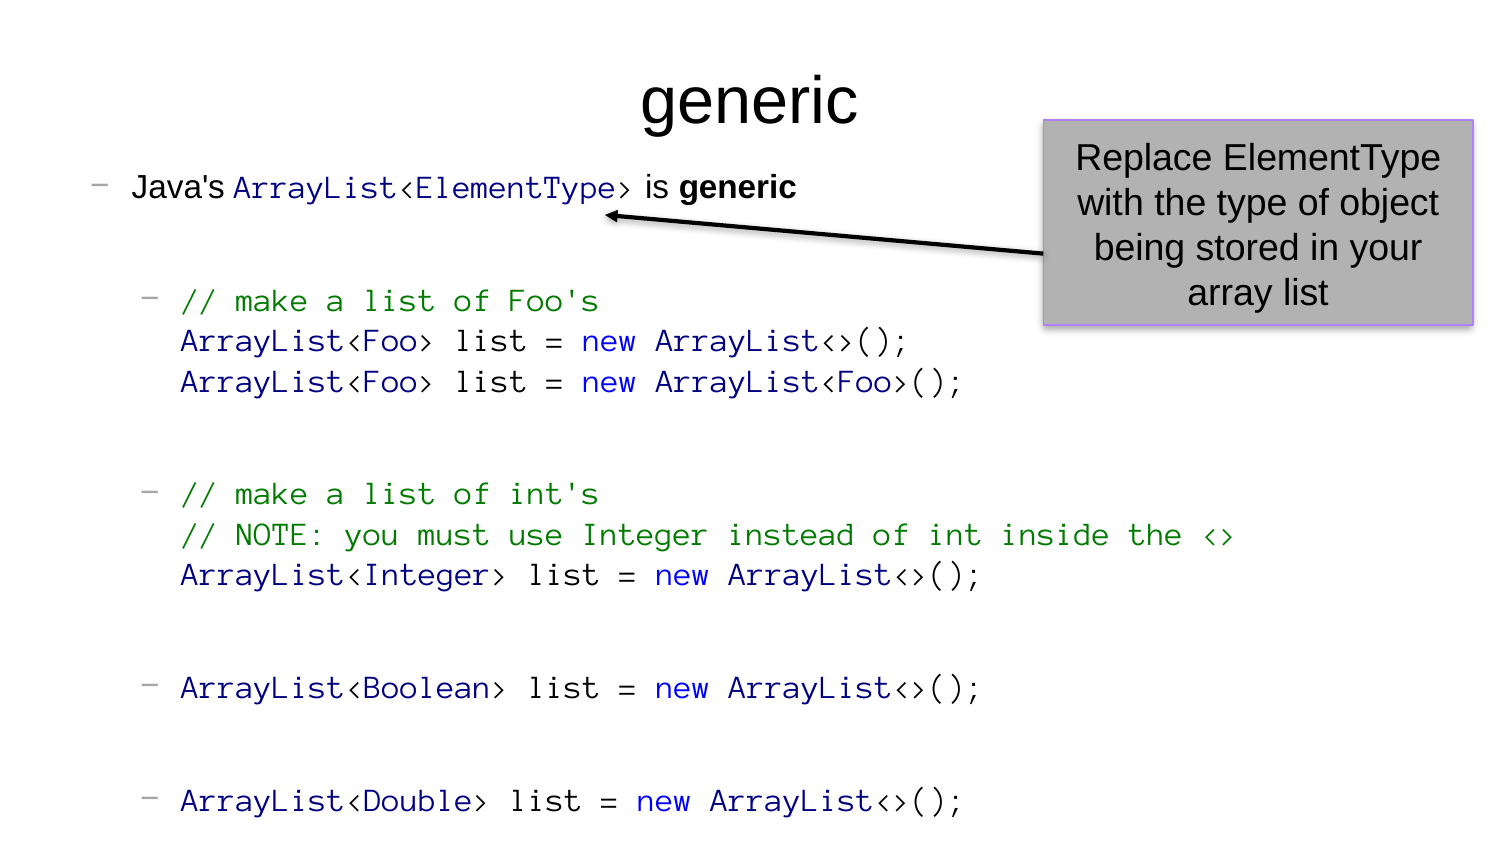

# generic
Replace ElementType with the type of object being stored in your array list
Java's ArrayList<ElementType> is generic

// make a list of Foo's
ArrayList<Foo> list = new ArrayList<>();
ArrayList<Foo> list = new ArrayList<Foo>();

// make a list of int's
// NOTE: you must use Integer instead of int inside the <>
ArrayList<Integer> list = new ArrayList<>();

ArrayList<Boolean> list = new ArrayList<>();

ArrayList<Double> list = new ArrayList<>();